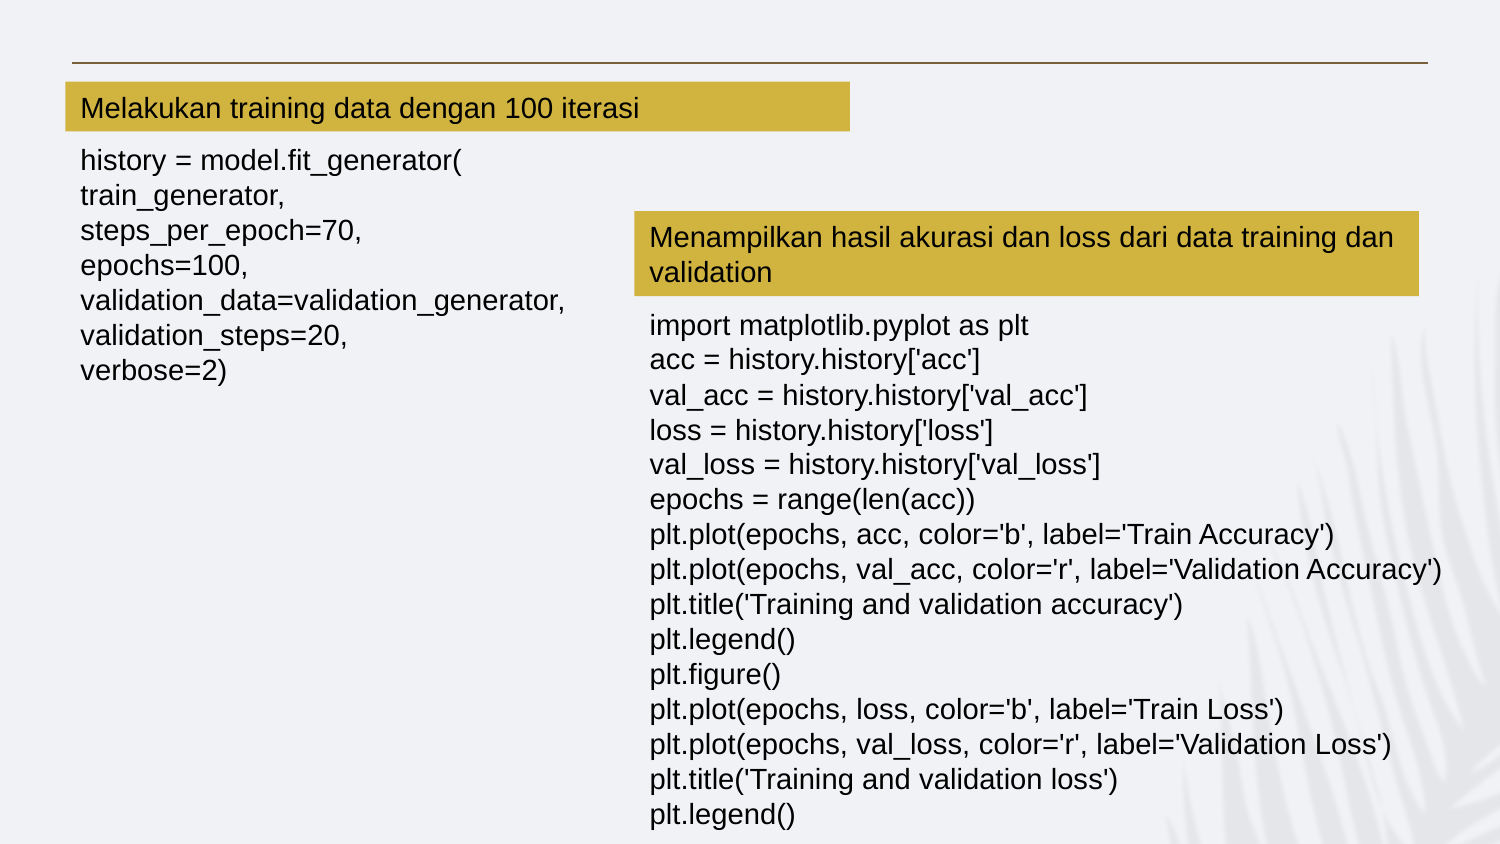

Melakukan training data dengan 100 iterasi
history = model.fit_generator(
train_generator,
steps_per_epoch=70,
epochs=100,
validation_data=validation_generator,
validation_steps=20,
verbose=2)
Menampilkan hasil akurasi dan loss dari data training dan validation
import matplotlib.pyplot as plt
acc = history.history['acc']
val_acc = history.history['val_acc']
loss = history.history['loss']
val_loss = history.history['val_loss']
epochs = range(len(acc))
plt.plot(epochs, acc, color='b', label='Train Accuracy')
plt.plot(epochs, val_acc, color='r', label='Validation Accuracy')
plt.title('Training and validation accuracy')
plt.legend()
plt.figure()
plt.plot(epochs, loss, color='b', label='Train Loss')
plt.plot(epochs, val_loss, color='r', label='Validation Loss')
plt.title('Training and validation loss')
plt.legend()